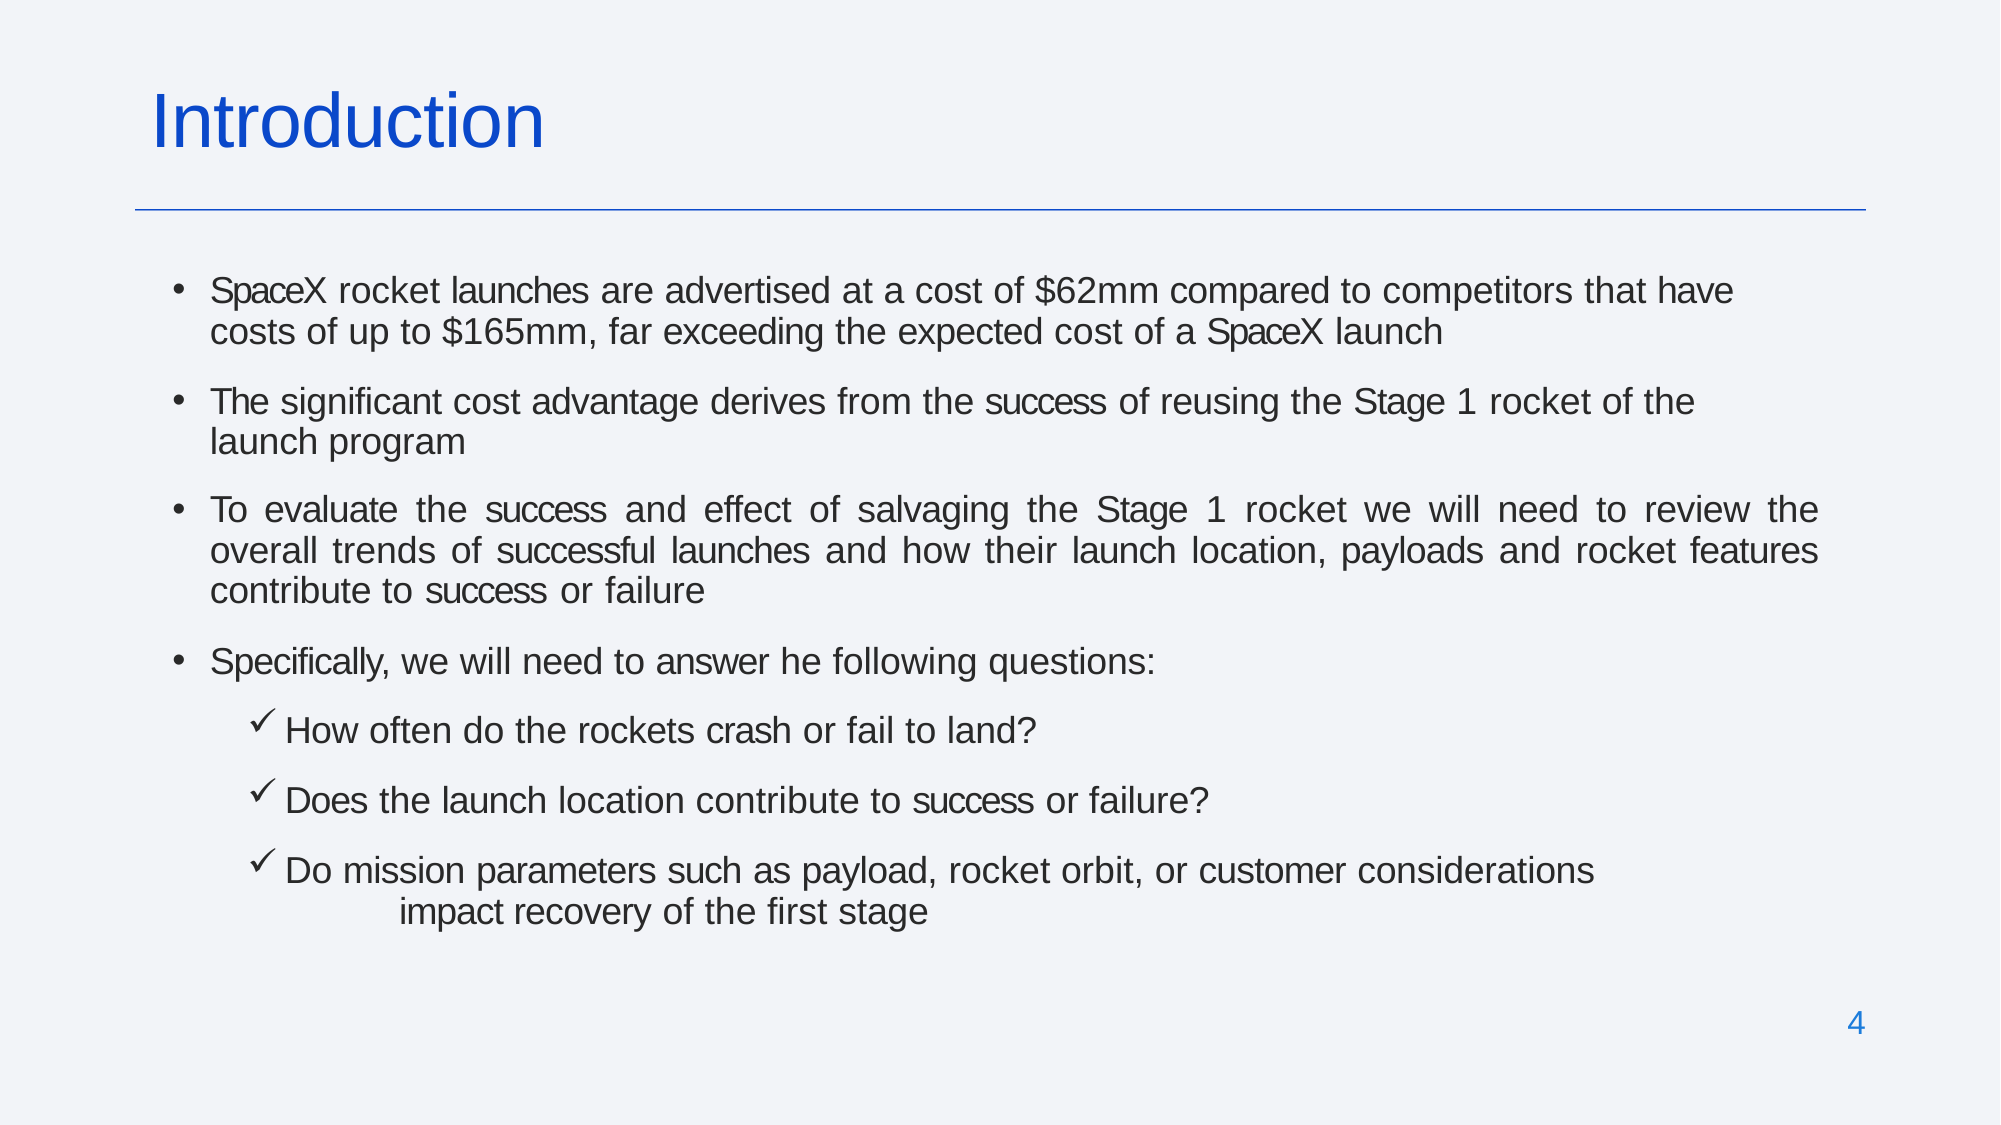

# Introduction
SpaceX rocket launches are advertised at a cost of $62mm compared to competitors that have costs of up to $165mm, far exceeding the expected cost of a SpaceX launch
The significant cost advantage derives from the success of reusing the Stage 1 rocket of the launch program
To evaluate the success and effect of salvaging the Stage 1 rocket we will need to review the overall trends of successful launches and how their launch location, payloads and rocket features contribute to success or failure
Specifically, we will need to answer he following questions:
How often do the rockets crash or fail to land?
Does the launch location contribute to success or failure?
Do mission parameters such as payload, rocket orbit, or customer considerations	impact recovery of the first stage

4